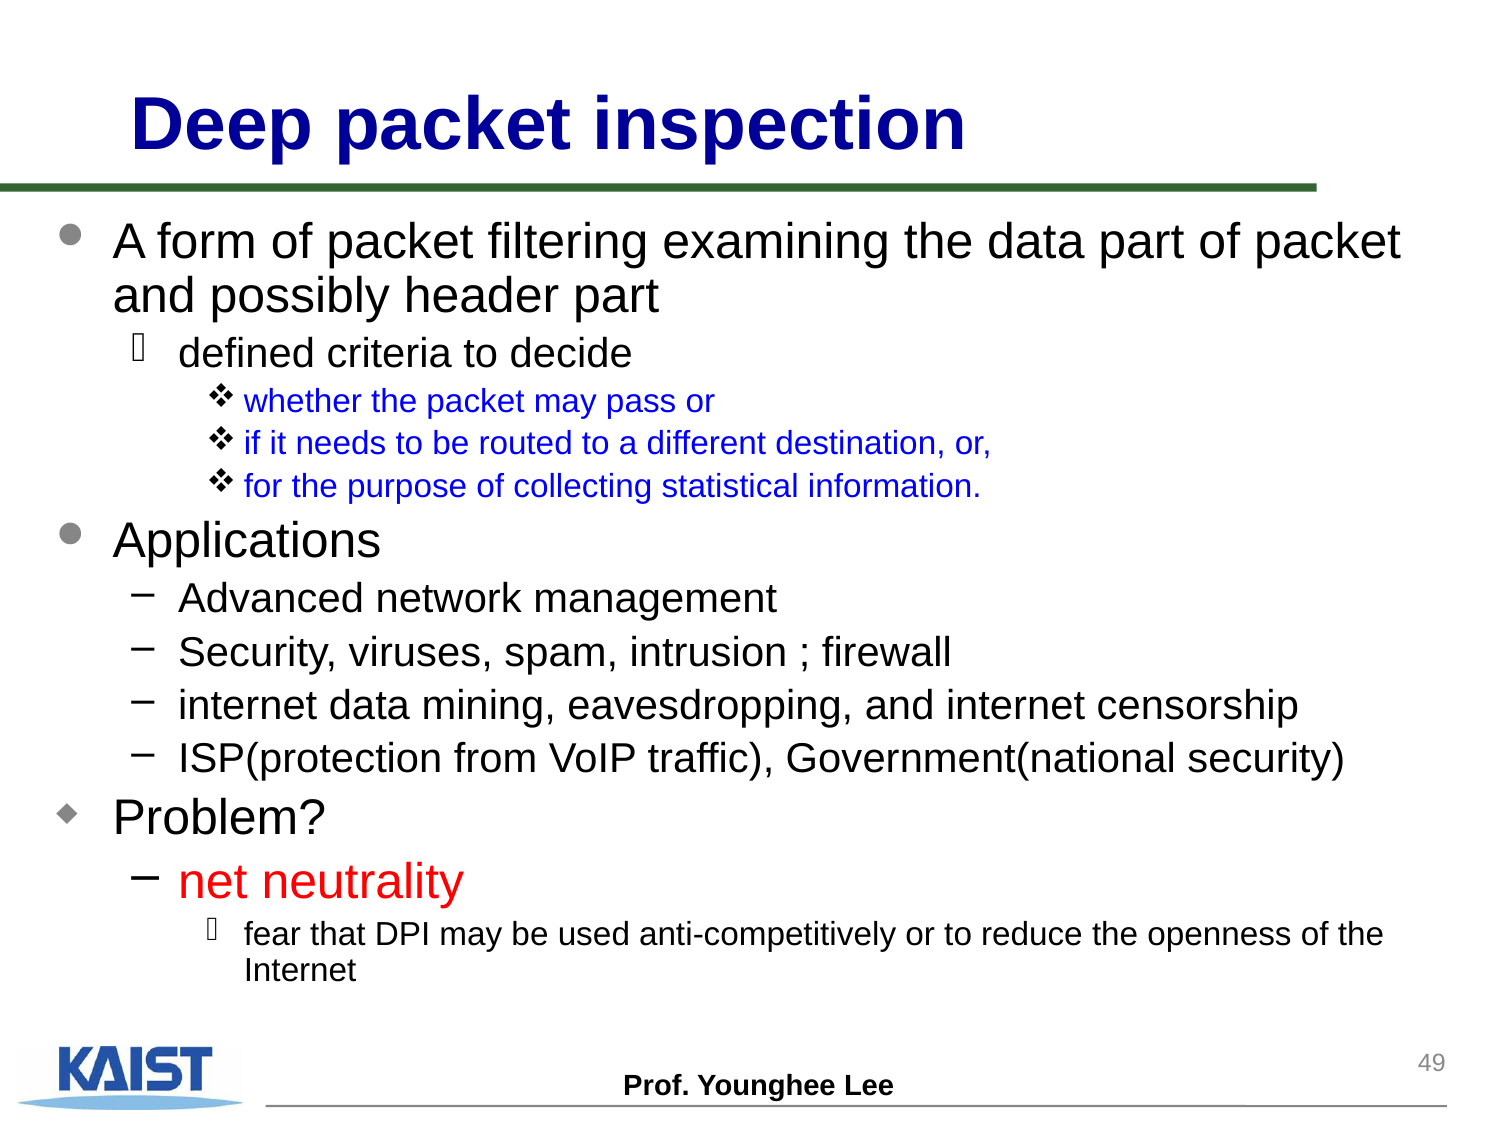

# Deep packet inspection
A form of packet filtering examining the data part of packet and possibly header part
defined criteria to decide
whether the packet may pass or
if it needs to be routed to a different destination, or,
for the purpose of collecting statistical information.
Applications
Advanced network management
Security, viruses, spam, intrusion ; firewall
internet data mining, eavesdropping, and internet censorship
ISP(protection from VoIP traffic), Government(national security)
Problem?
net neutrality
fear that DPI may be used anti-competitively or to reduce the openness of the Internet
49